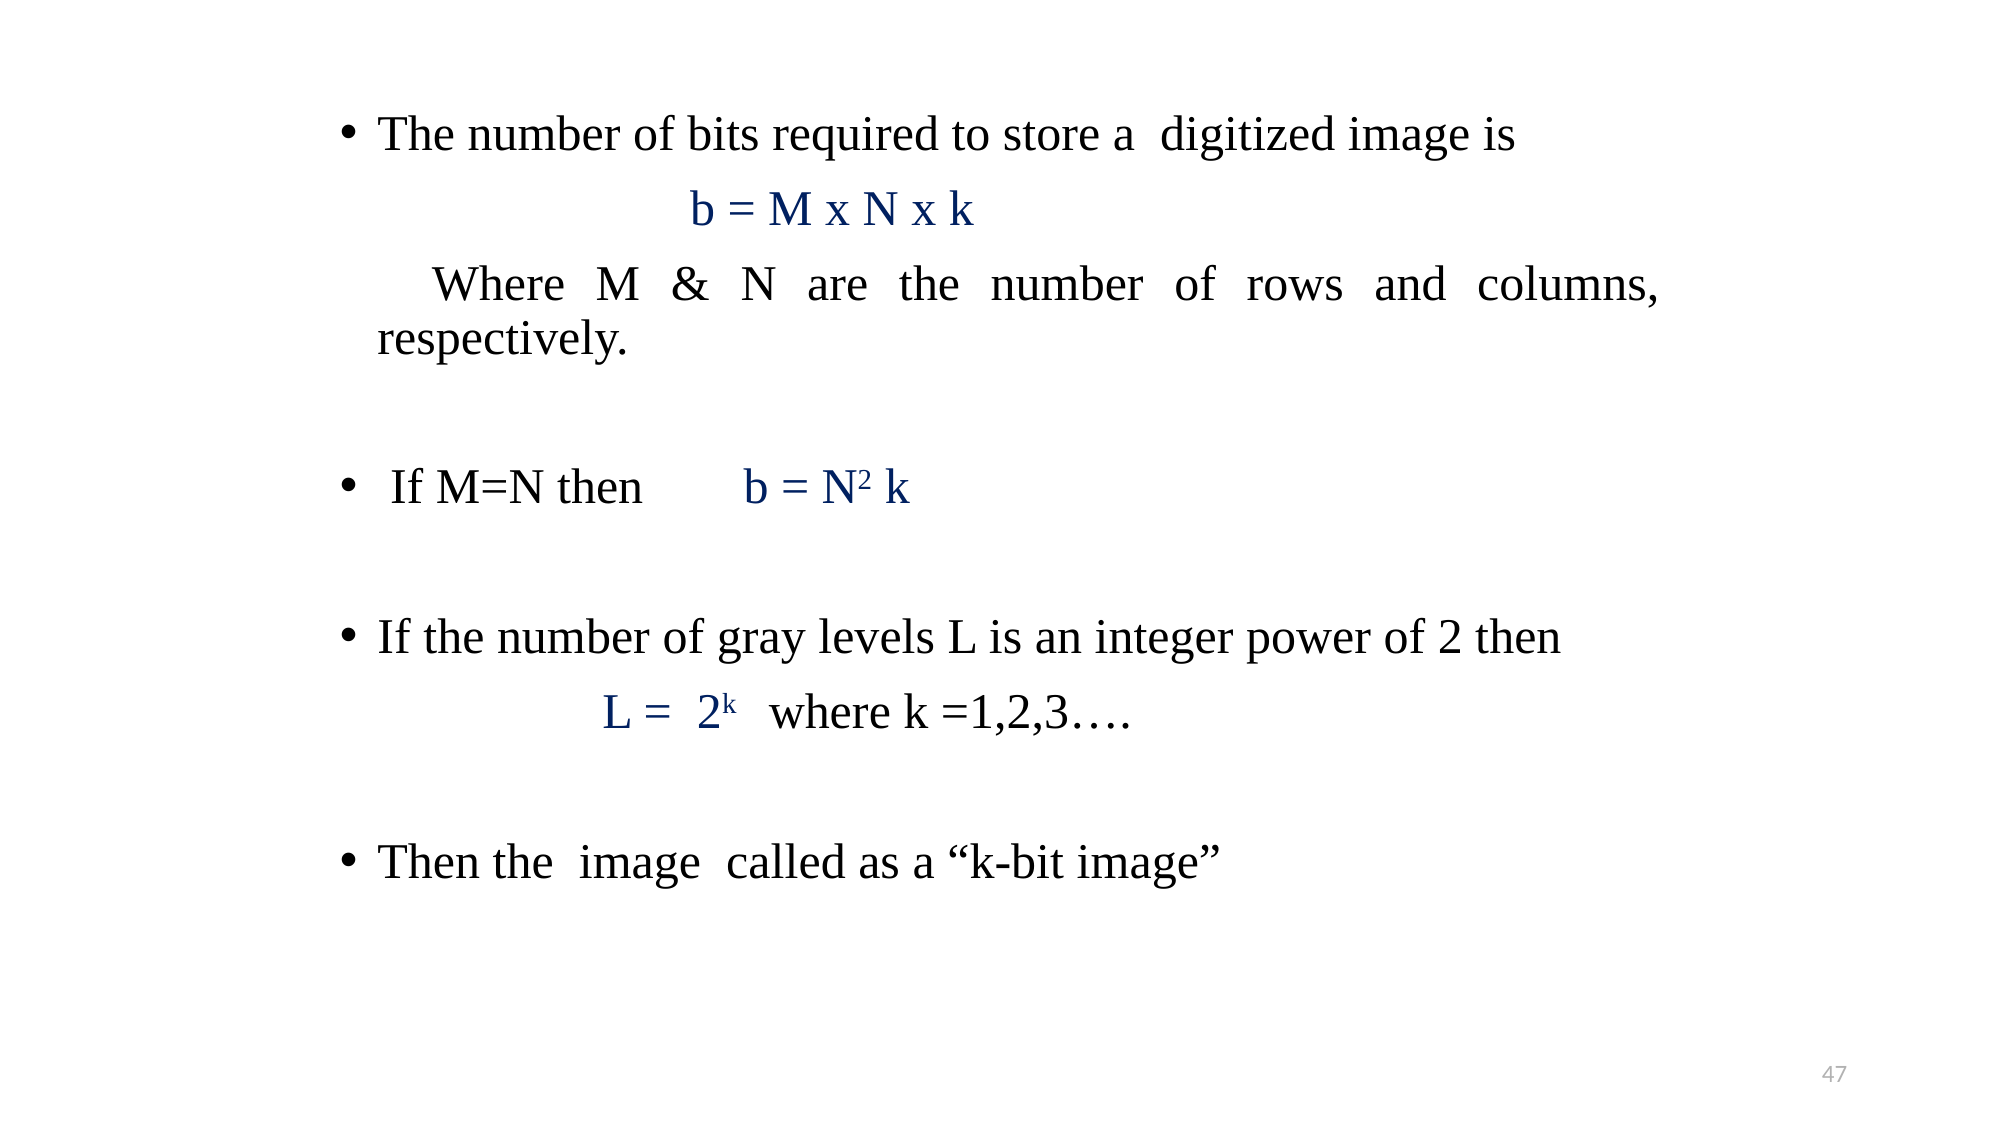

The number of bits required to store a  digitized image is
              		 b = M x N x k
   Where M & N are the number of rows and columns, respectively.

 If M=N then        b = N2 k

If the number of gray levels L is an integer power of 2 then
                     L =  2k   where k =1,2,3….

Then the  image  called as a “k-bit image”
47